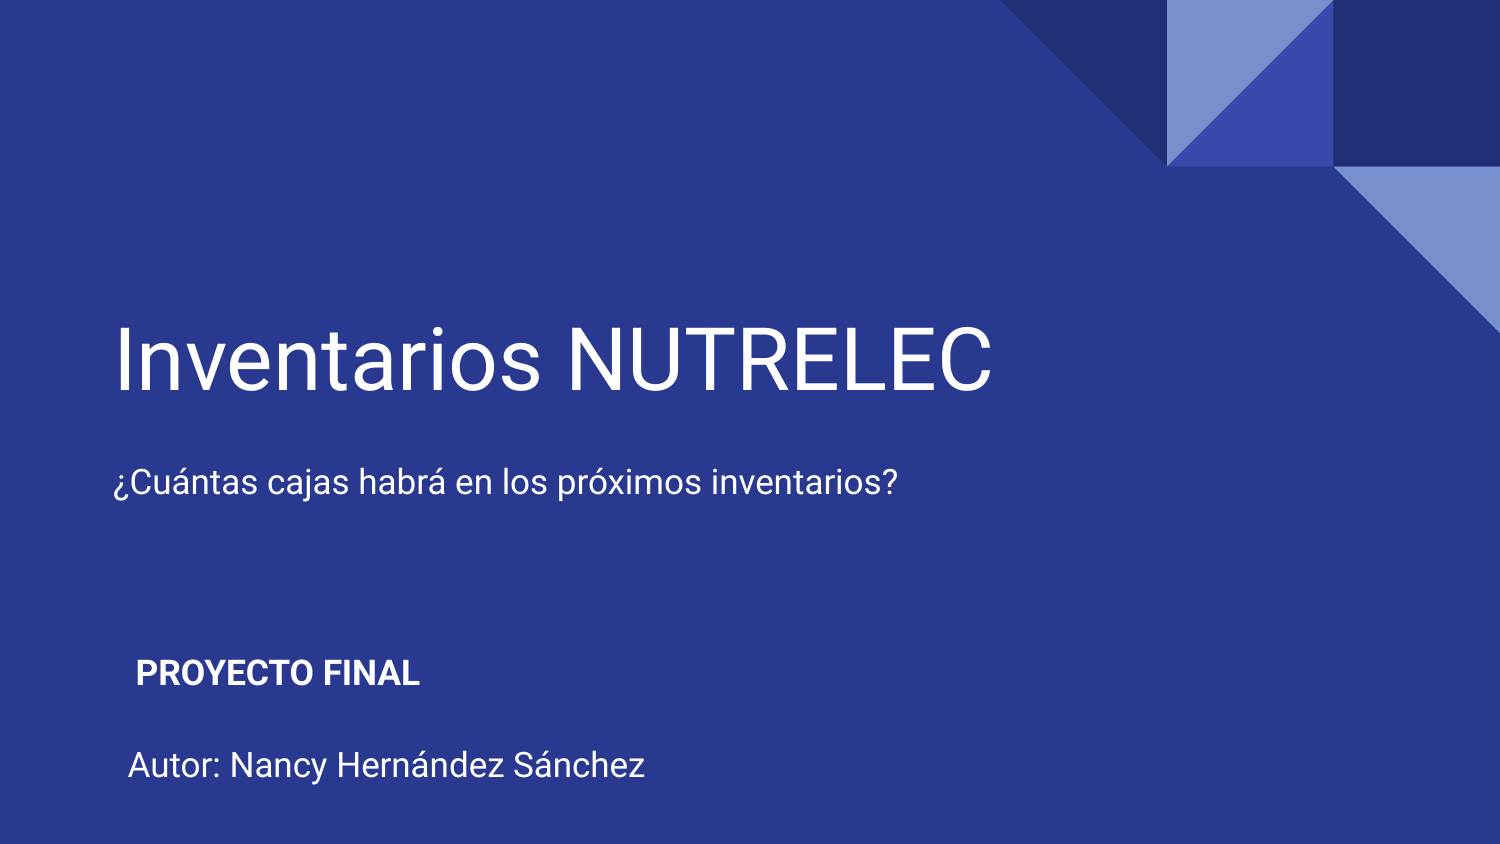

# Inventarios NUTRELEC
¿Cuántas cajas habrá en los próximos inventarios?
PROYECTO FINAL
Autor: Nancy Hernández Sánchez